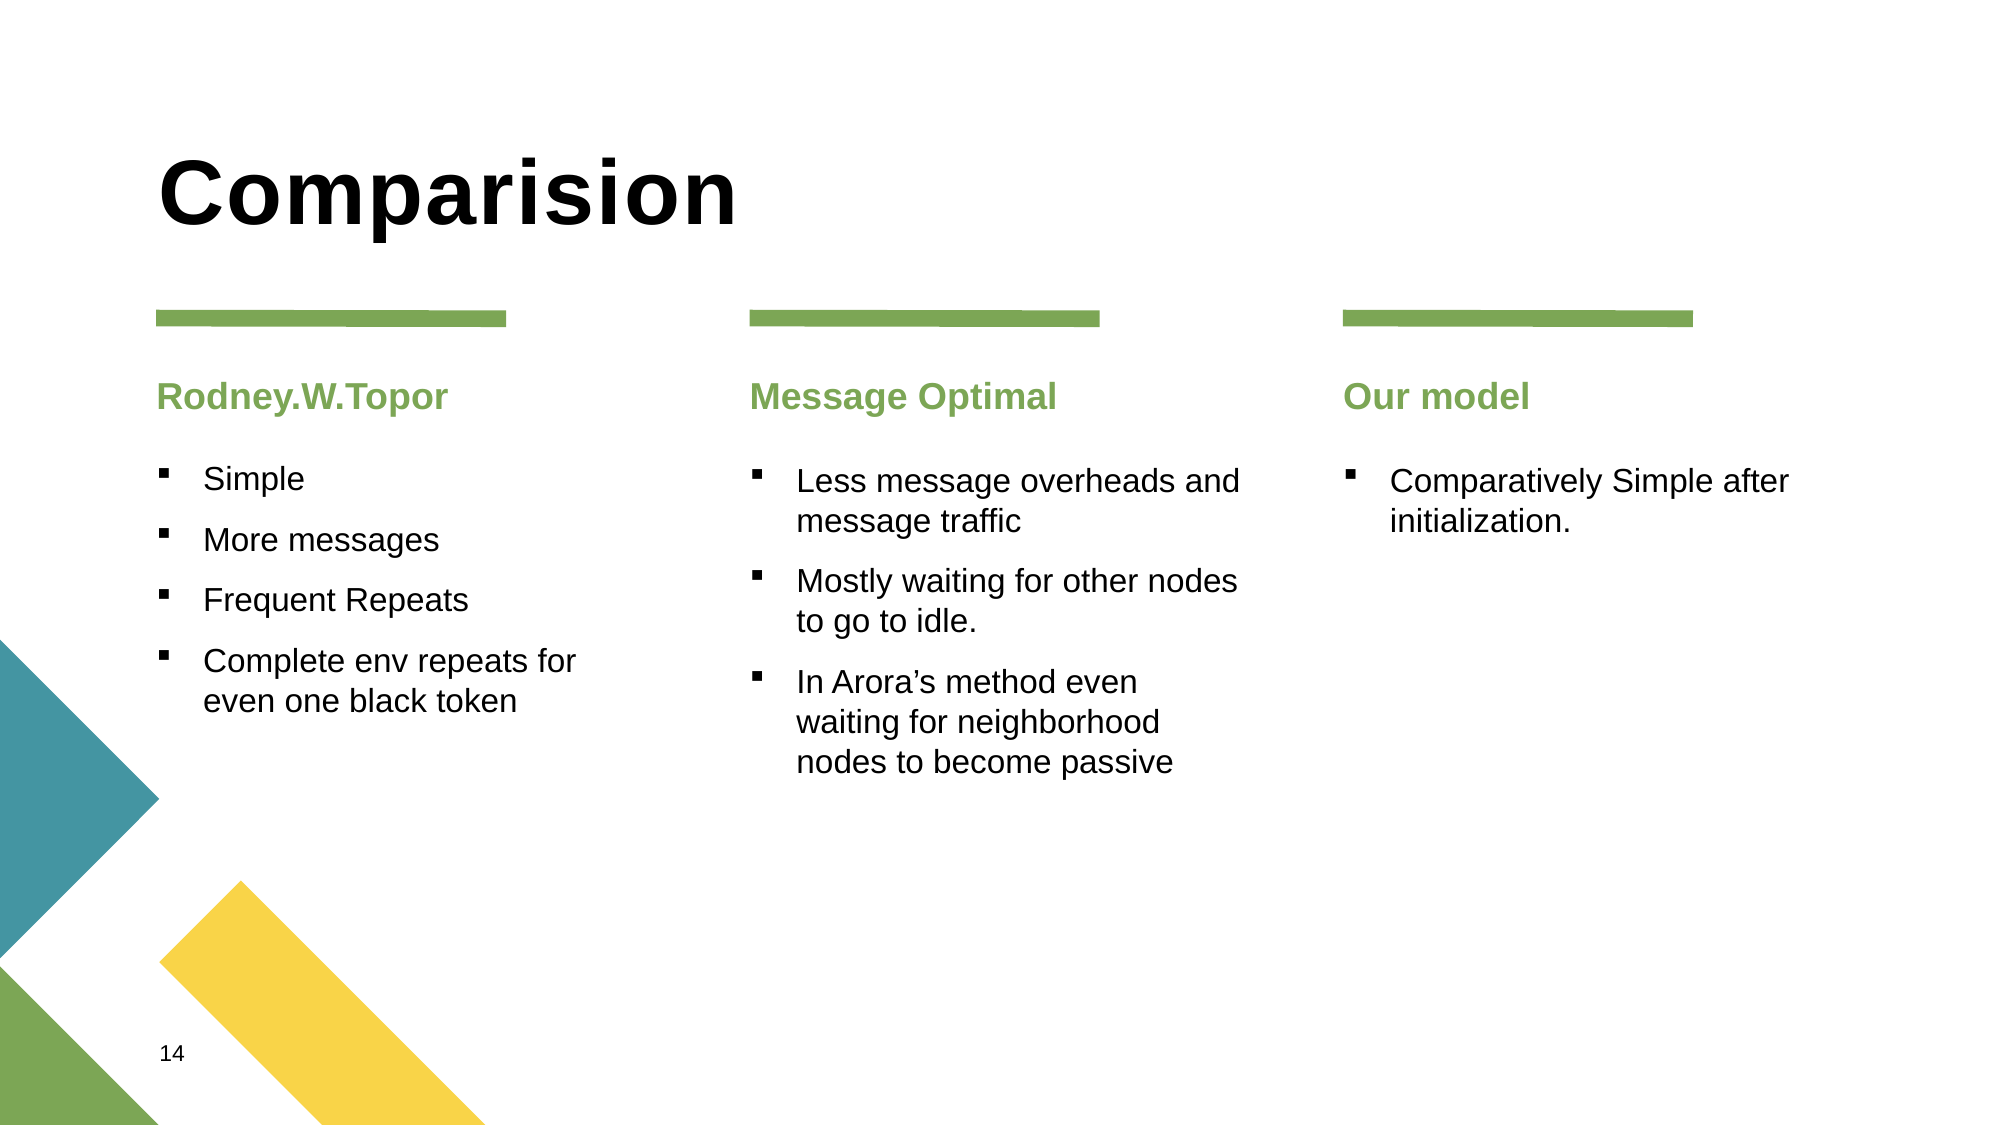

# Comparision
Rodney.W.Topor
Message Optimal
Our model
Simple
More messages
Frequent Repeats
Complete env repeats for even one black token

Less message overheads and message traffic
Mostly waiting for other nodes to go to idle.
In Arora’s method even waiting for neighborhood nodes to become passive
Comparatively Simple after initialization.

14